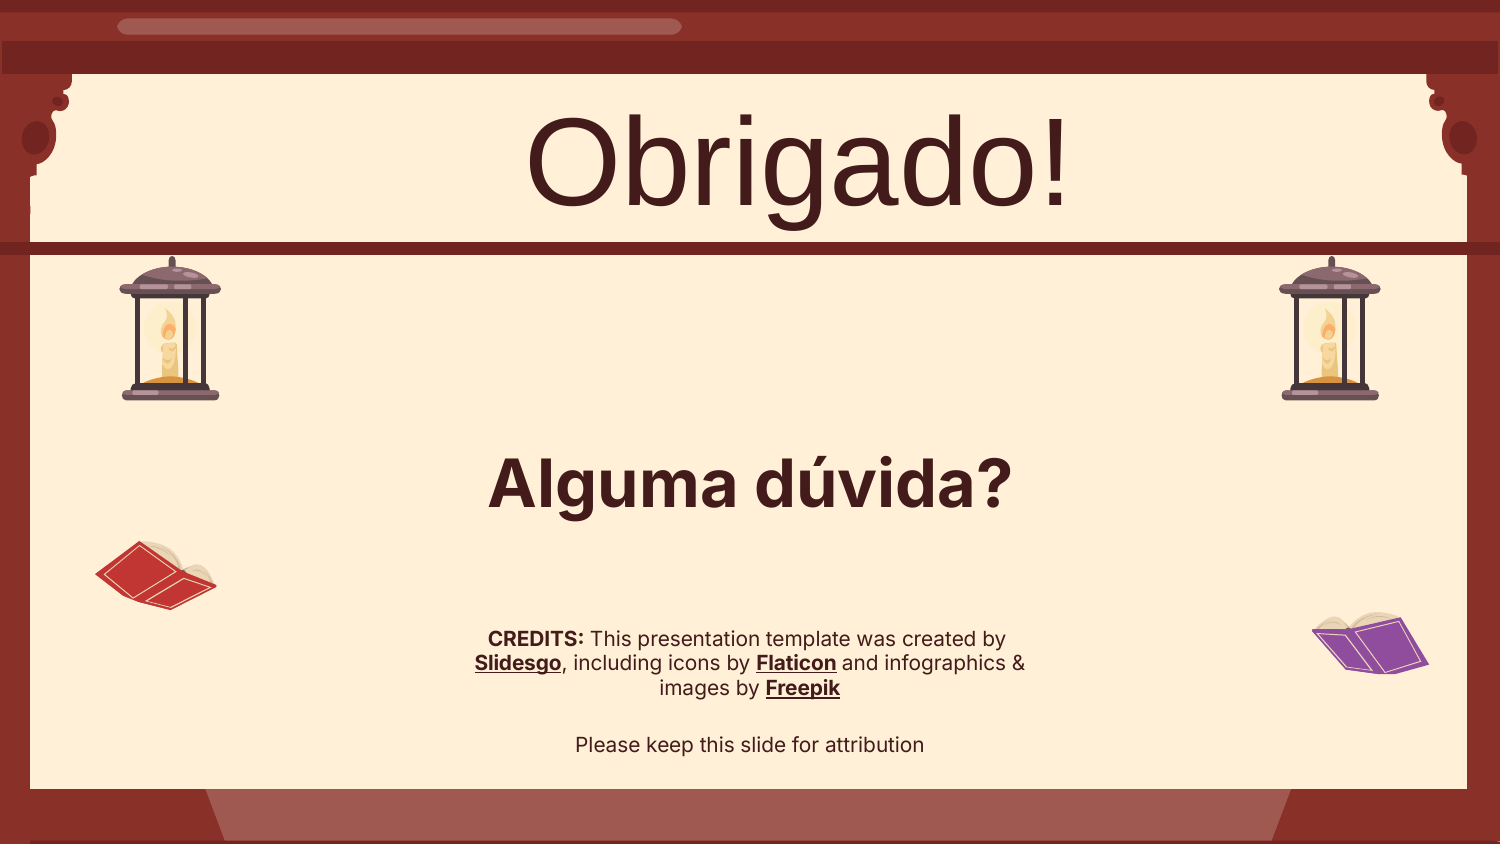

# Obrigado!

Alguma dúvida?

Please keep this slide for attribution